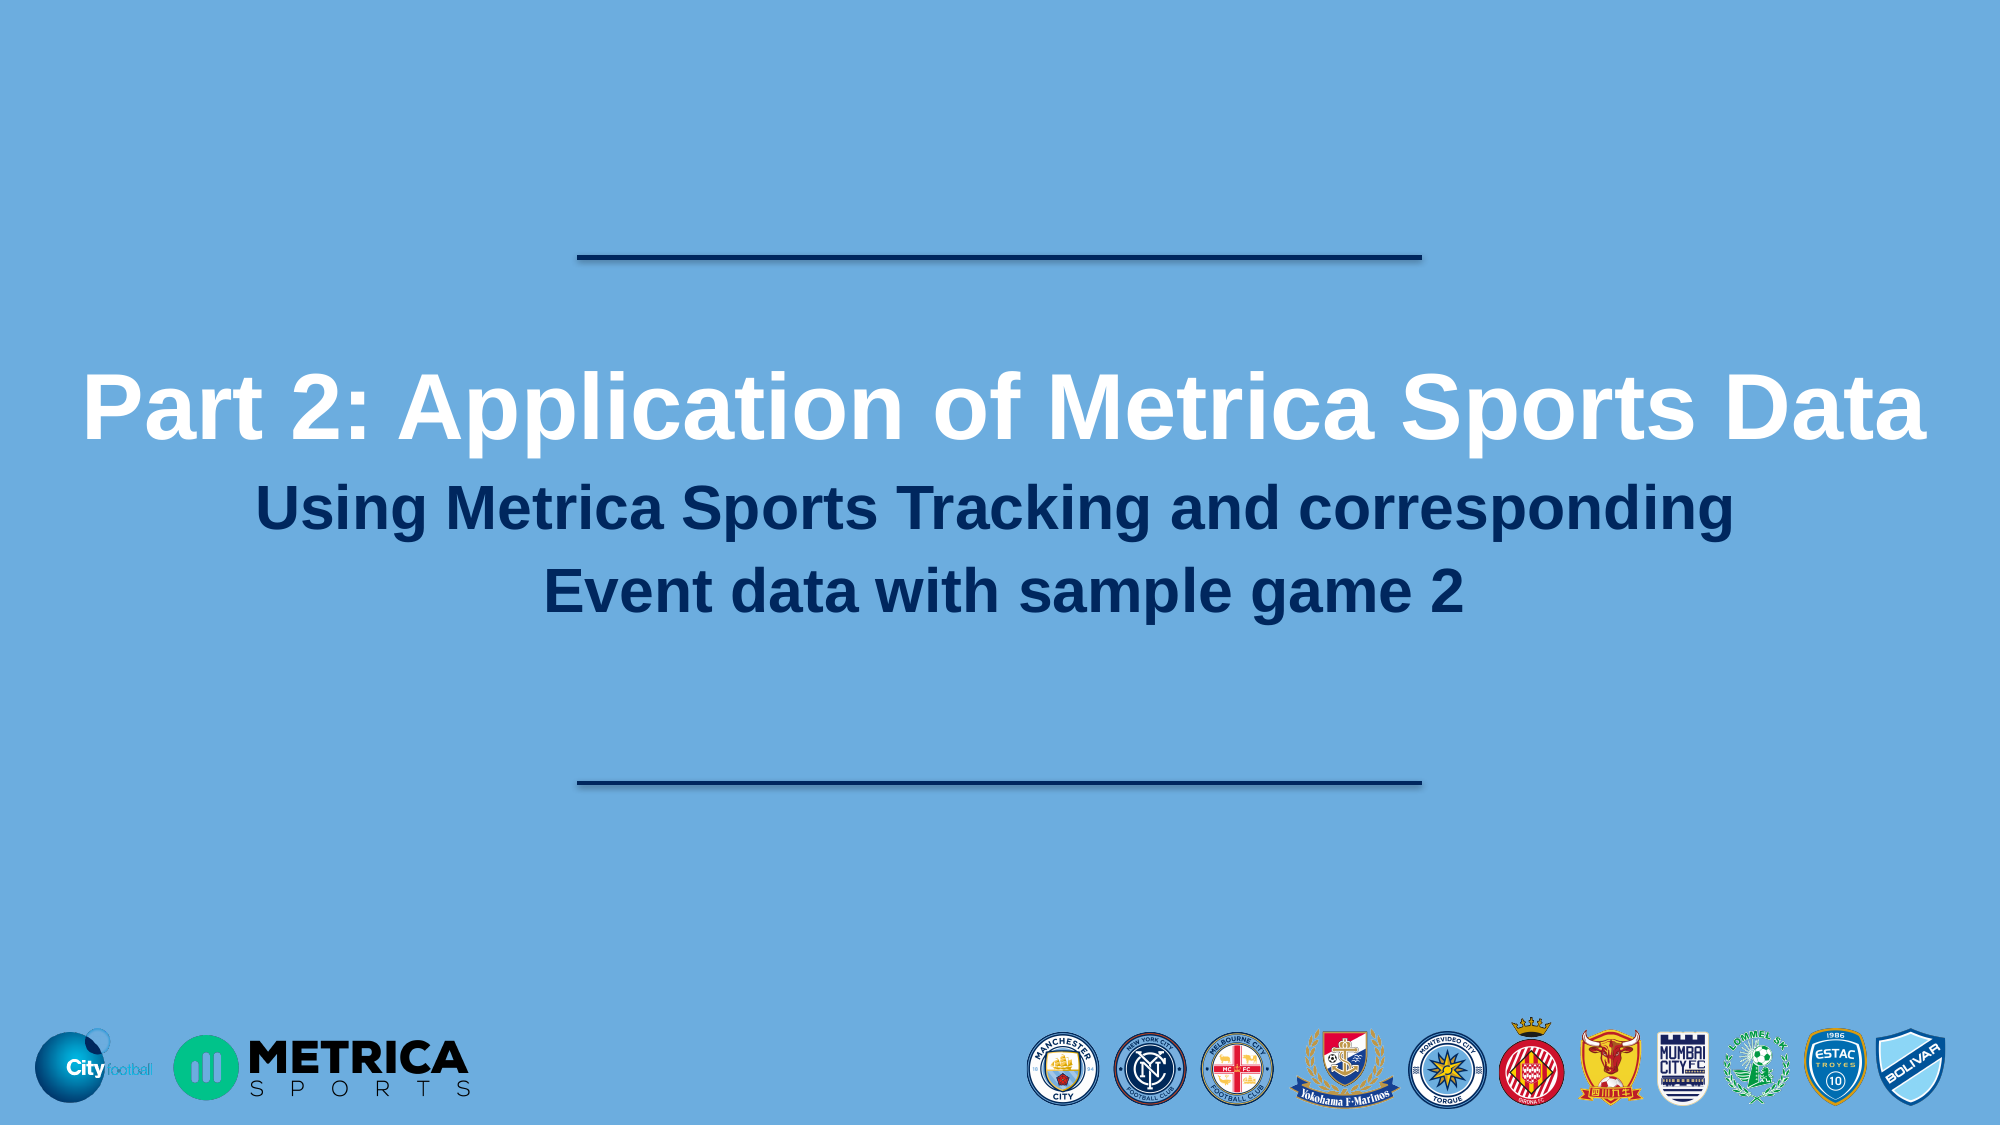

Part 2: Application of Metrica Sports Data
Using Metrica Sports Tracking and corresponding
Event data with sample game 2